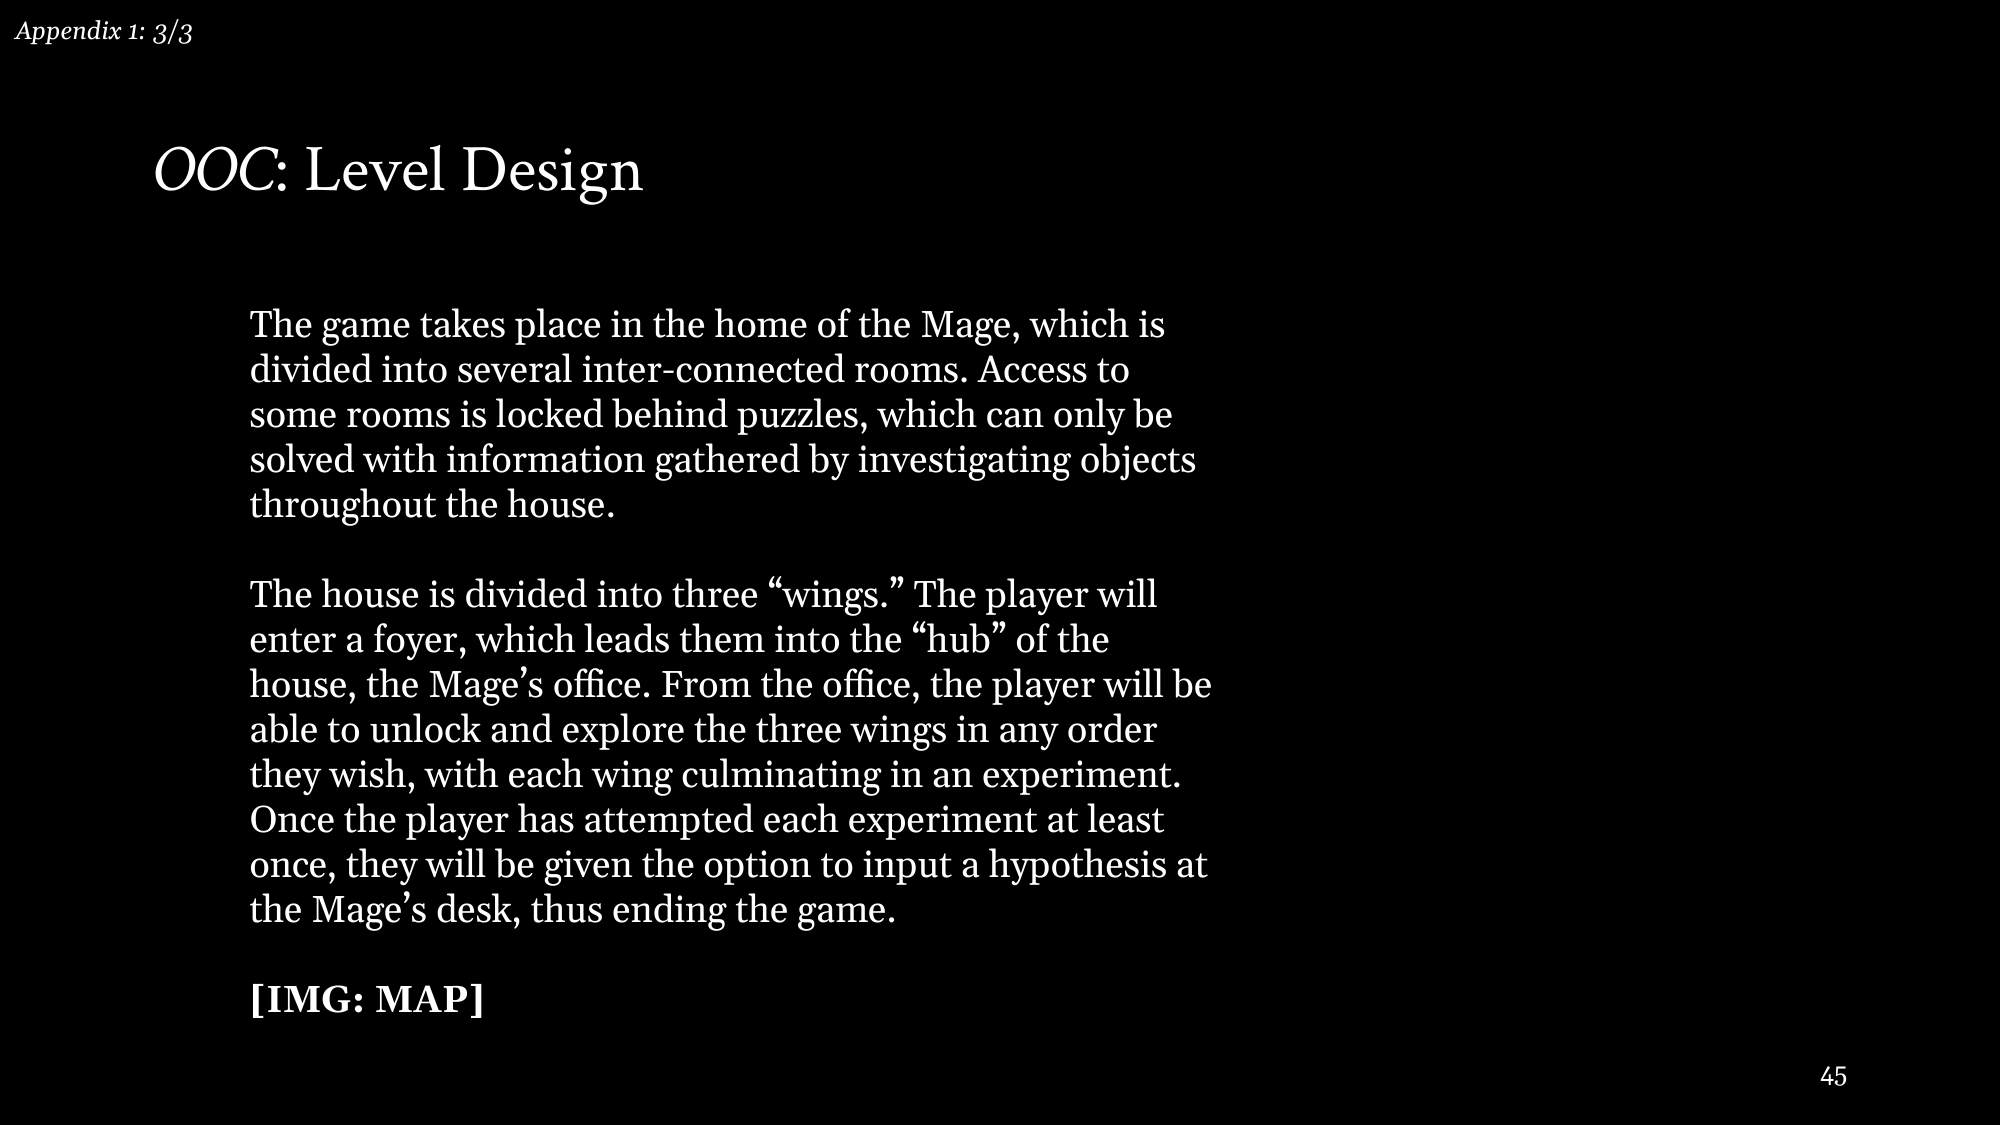

Appendix 1: 3/3
# OOC: Level Design
The game takes place in the home of the Mage, which is divided into several inter-connected rooms. Access to some rooms is locked behind puzzles, which can only be solved with information gathered by investigating objects throughout the house.

The house is divided into three “wings.” The player will enter a foyer, which leads them into the “hub” of the house, the Mage’s office. From the office, the player will be able to unlock and explore the three wings in any order they wish, with each wing culminating in an experiment. Once the player has attempted each experiment at least once, they will be given the option to input a hypothesis at the Mage’s desk, thus ending the game.

[IMG: MAP]
45